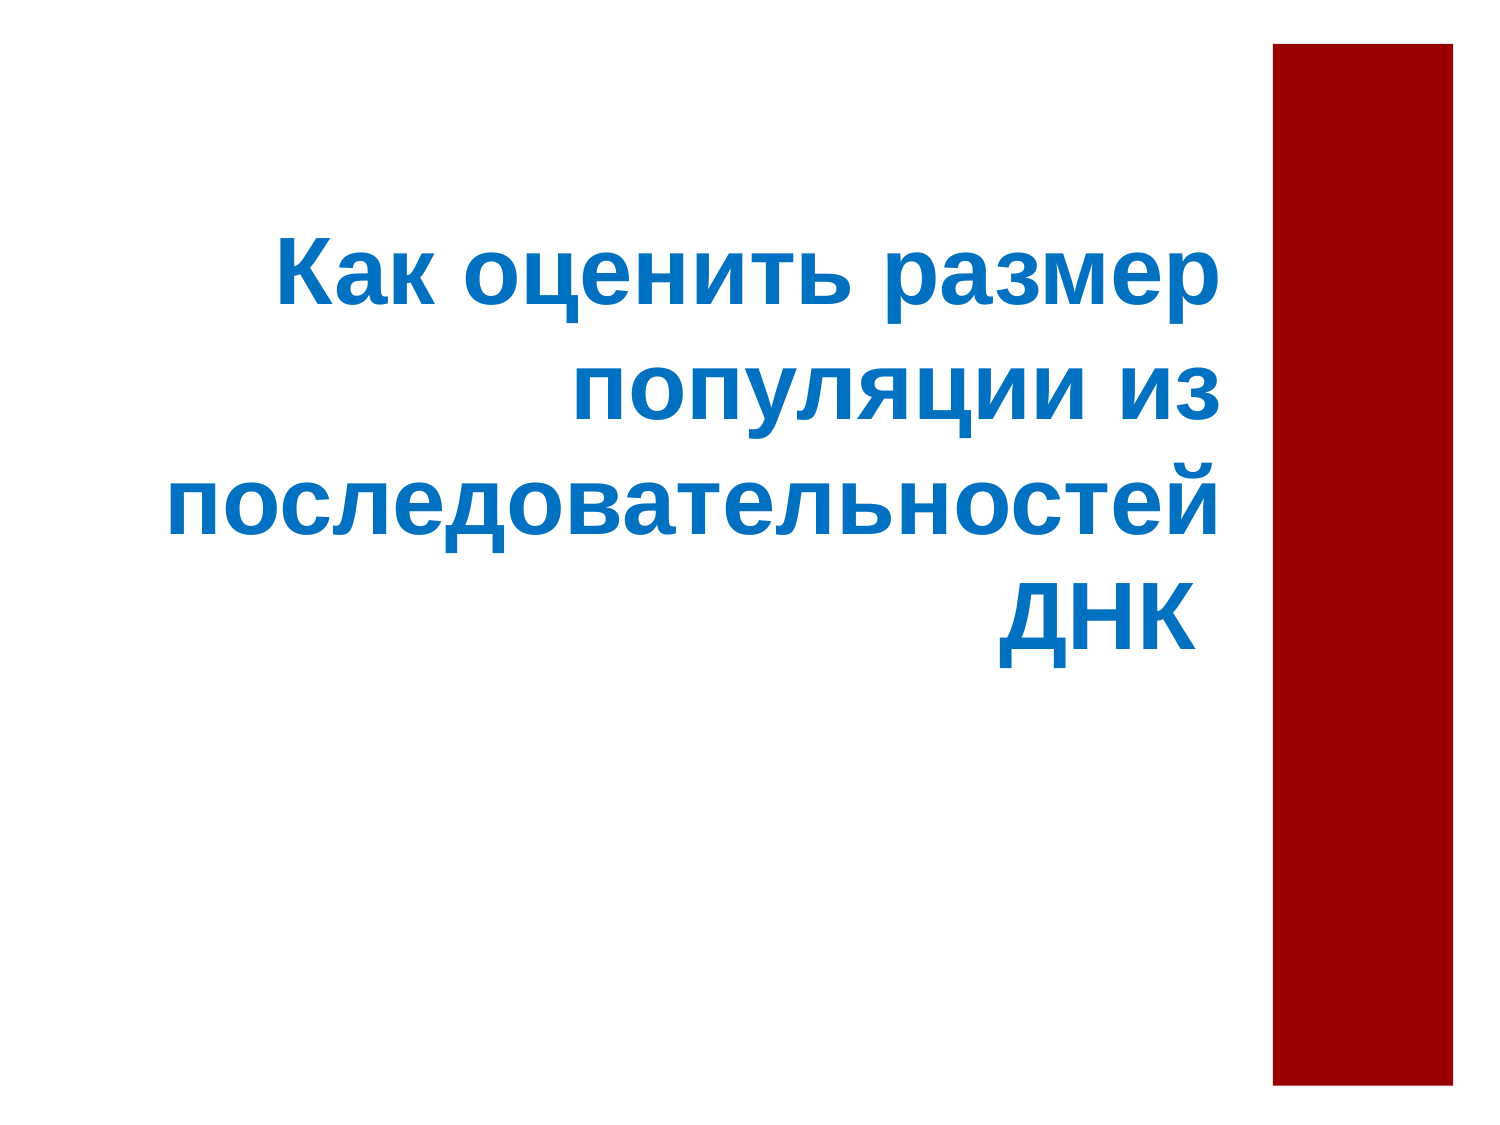

# Как оценить размер популяции из последовательностей ДНК